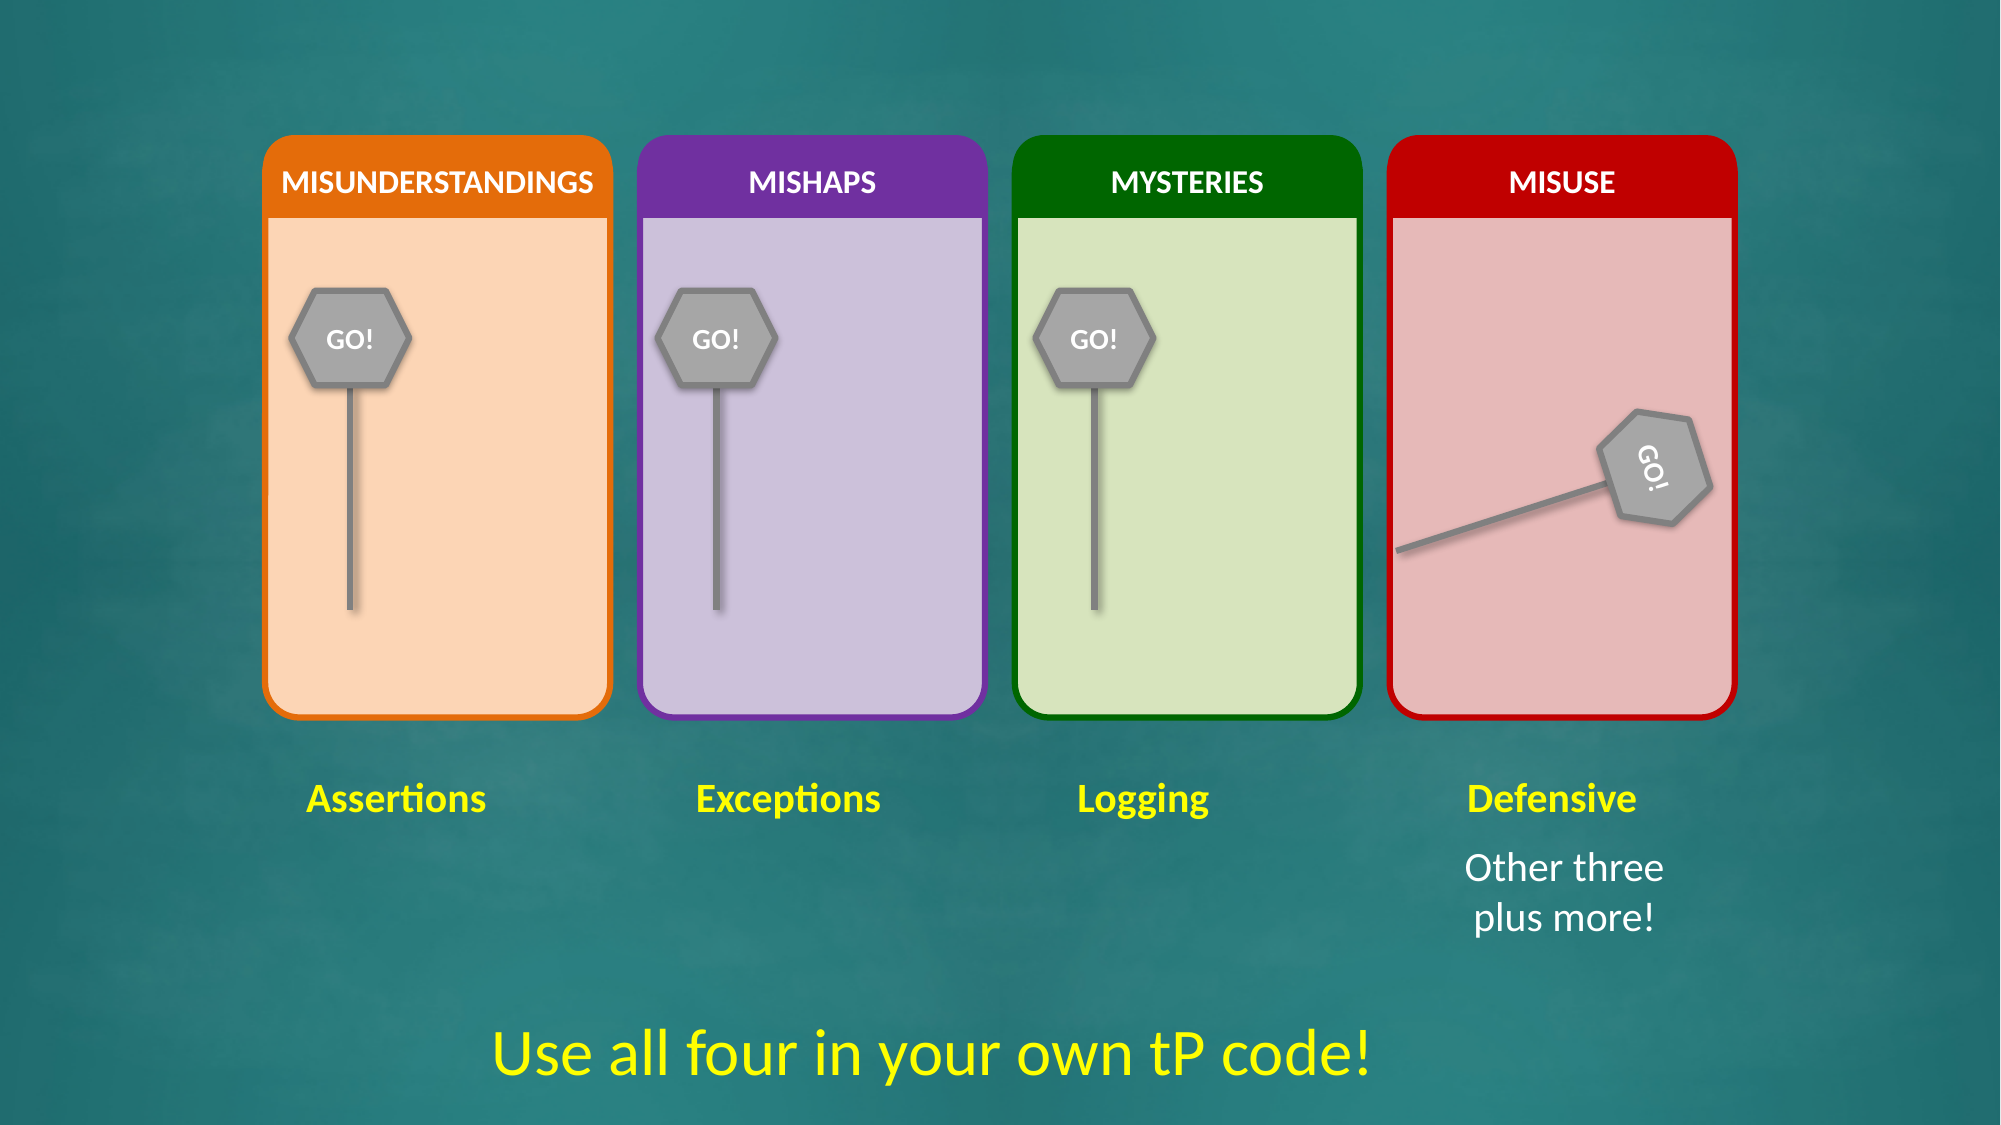

MISUNDERSTANDINGS

MISHAPS

MYSTERIES

MISUSE

GO!
GO!
GO!
GO!
Assertions
Exceptions
Logging
Defensive
Other three plus more!
Use all four in your own tP code!